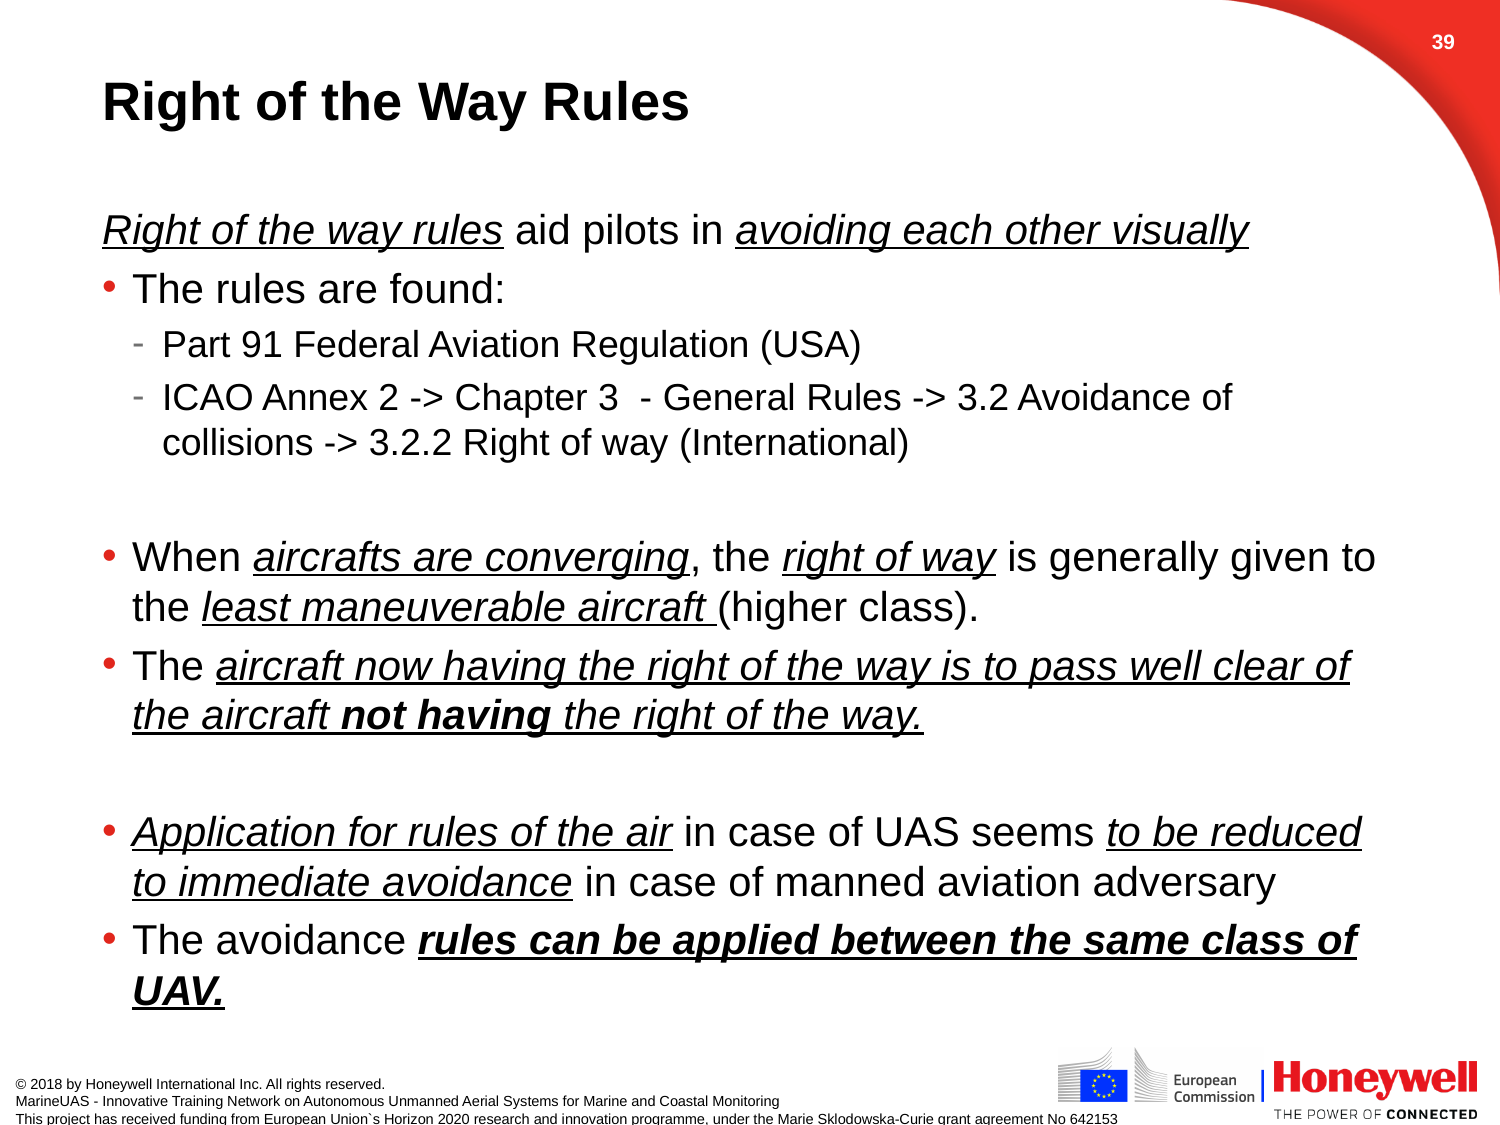

39
# Right of the Way Rules
Right of the way rules aid pilots in avoiding each other visually
The rules are found:
Part 91 Federal Aviation Regulation (USA)
ICAO Annex 2 -> Chapter 3  - General Rules -> 3.2 Avoidance of collisions -> 3.2.2 Right of way (International)

When aircrafts are converging, the right of way is generally given to the least maneuverable aircraft (higher class).
The aircraft now having the right of the way is to pass well clear of the aircraft not having the right of the way.

Application for rules of the air in case of UAS seems to be reduced to immediate avoidance in case of manned aviation adversary
The avoidance rules can be applied between the same class of UAV.